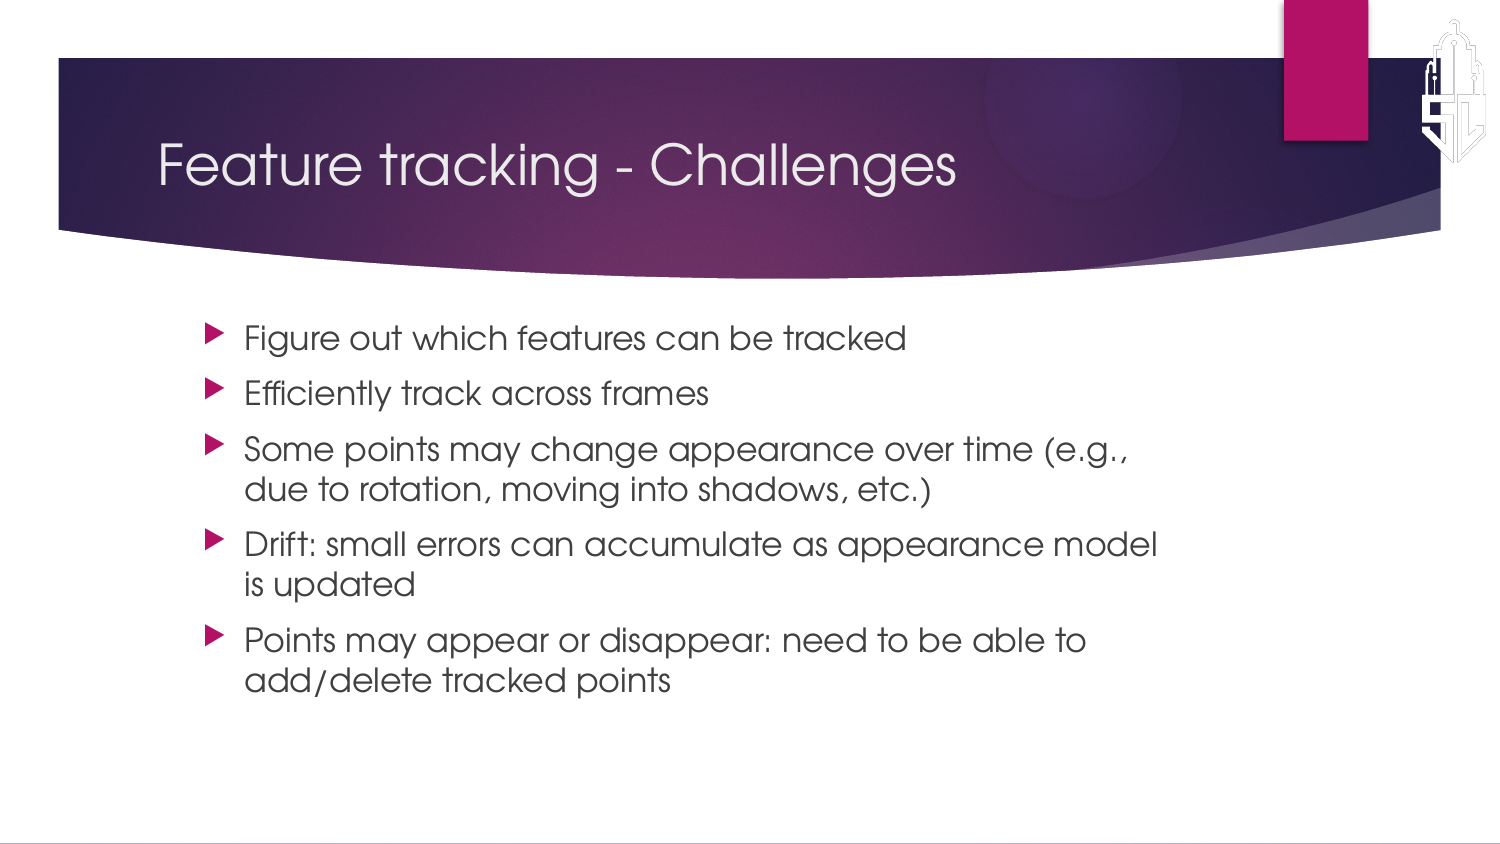

# Feature tracking - Challenges
Figure out which features can be tracked
Efficiently track across frames
Some points may change appearance over time (e.g., due to rotation, moving into shadows, etc.)
Drift: small errors can accumulate as appearance model is updated
Points may appear or disappear: need to be able to add/delete tracked points